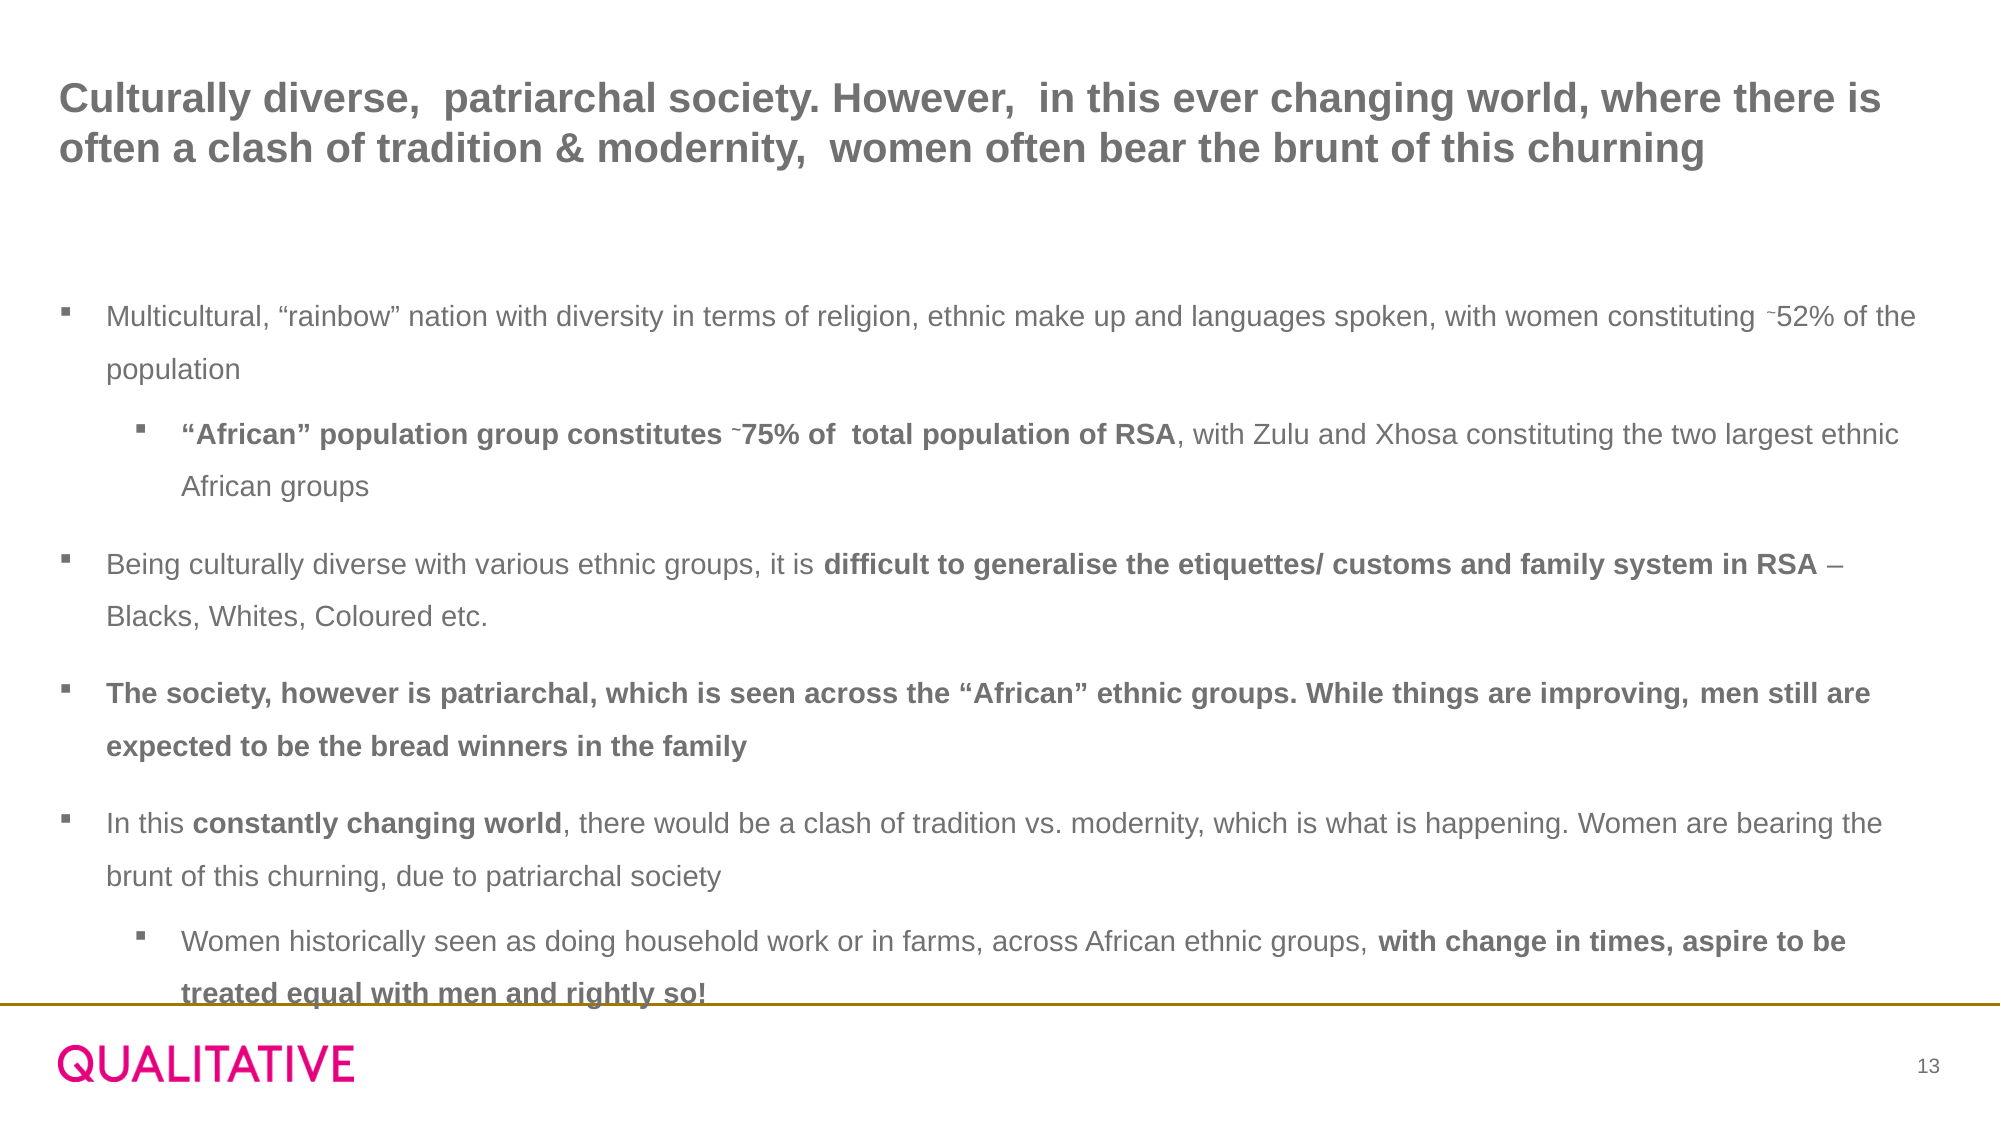

# Culturally diverse,  patriarchal society. However,  in this ever changing world, where there is often a clash of tradition & modernity,  women often bear the brunt of this churning
Multicultural, “rainbow” nation with diversity in terms of religion, ethnic make up and languages spoken, with women constituting ~52% of the population
“African” population group constitutes ~75% of  total population of RSA, with Zulu and Xhosa constituting the two largest ethnic African groups
Being culturally diverse with various ethnic groups, it is difficult to generalise the etiquettes/ customs and family system in RSA – Blacks, Whites, Coloured etc.
The society, however is patriarchal, which is seen across the “African” ethnic groups. While things are improving, men still are expected to be the bread winners in the family
In this constantly changing world, there would be a clash of tradition vs. modernity, which is what is happening. Women are bearing the brunt of this churning, due to patriarchal society
Women historically seen as doing household work or in farms, across African ethnic groups, with change in times, aspire to be treated equal with men and rightly so!

13